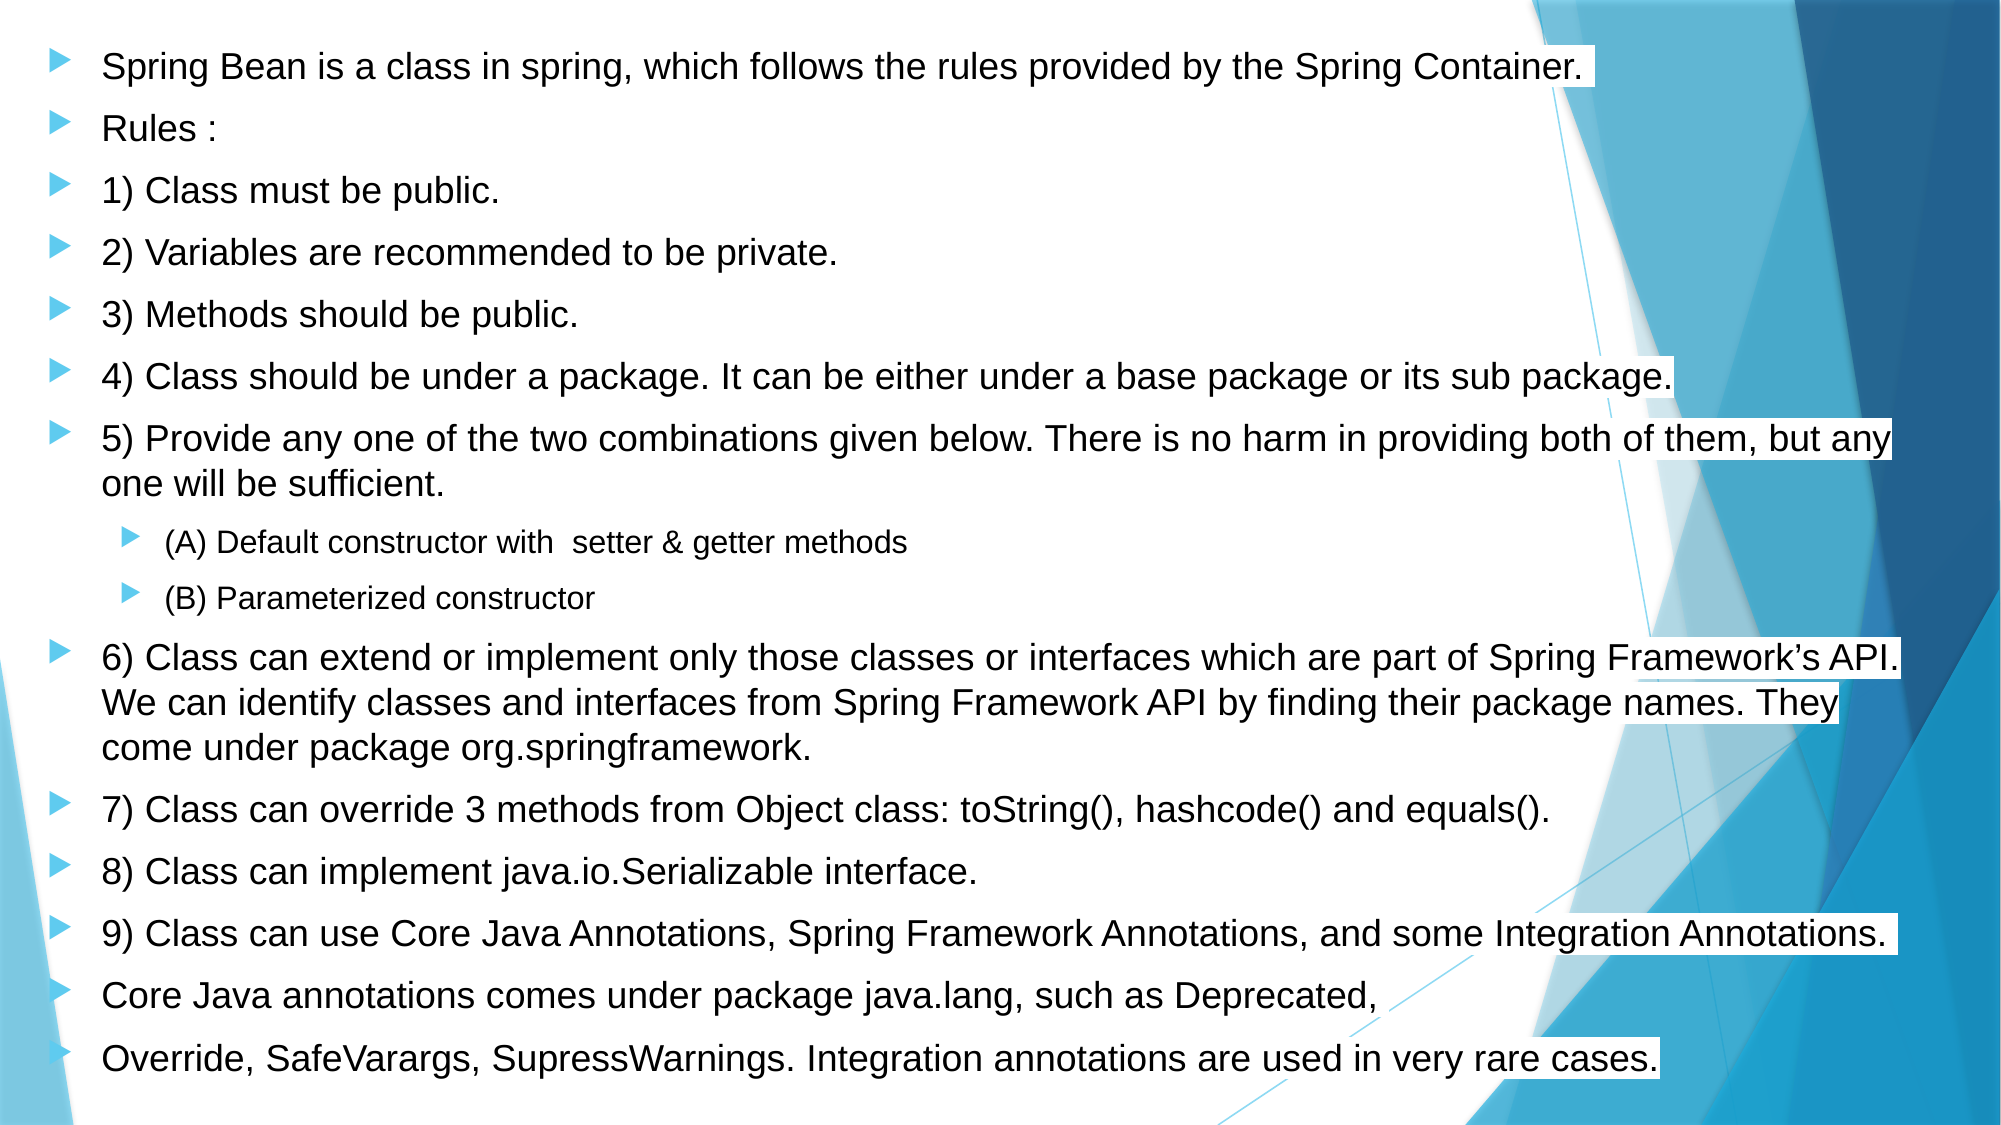

Spring Bean is a class in spring, which follows the rules provided by the Spring Container.
Rules :
1) Class must be public.
2) Variables are recommended to be private.
3) Methods should be public.
4) Class should be under a package. It can be either under a base package or its sub package.
5) Provide any one of the two combinations given below. There is no harm in providing both of them, but any one will be sufficient.
(A) Default constructor with  setter & getter methods
(B) Parameterized constructor
6) Class can extend or implement only those classes or interfaces which are part of Spring Framework’s API. We can identify classes and interfaces from Spring Framework API by finding their package names. They come under package org.springframework.
7) Class can override 3 methods from Object class: toString(), hashcode() and equals().
8) Class can implement java.io.Serializable interface.
9) Class can use Core Java Annotations, Spring Framework Annotations, and some Integration Annotations.
Core Java annotations comes under package java.lang, such as Deprecated,
Override, SafeVarargs, SupressWarnings. Integration annotations are used in very rare cases.